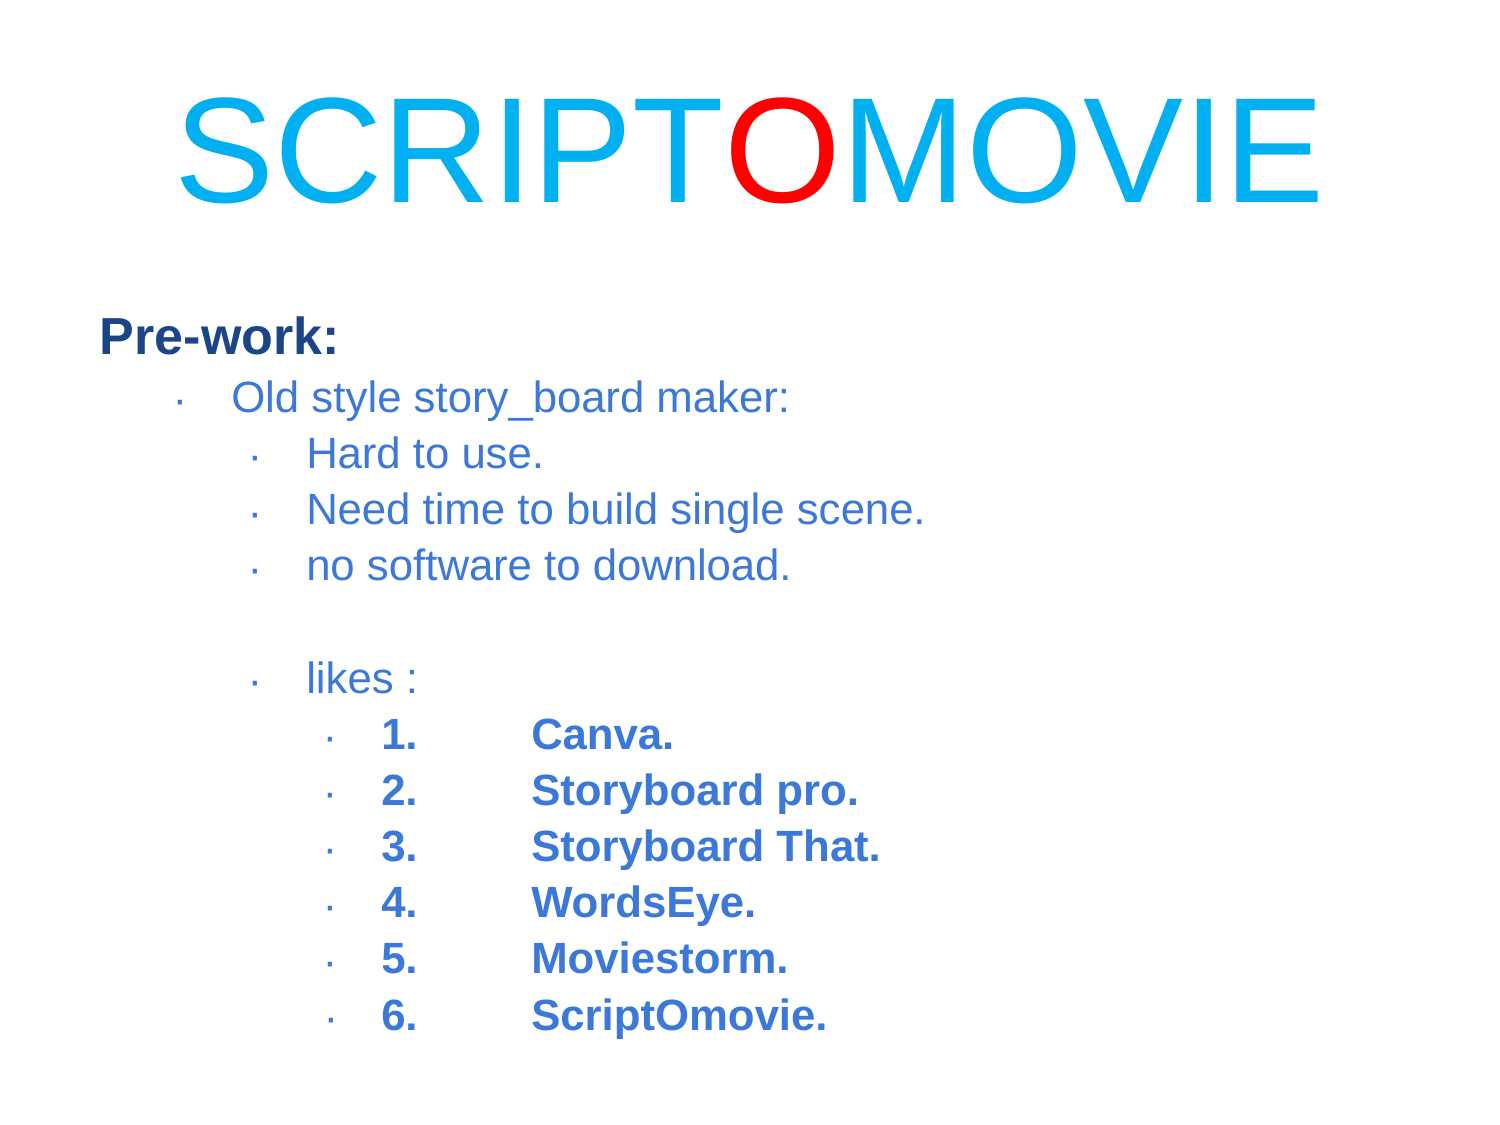

SCRIPTOMOVIE
Pre-work:
Old style story_board maker:
Hard to use.
Need time to build single scene.
no software to download.

likes :
1.	Canva.
2.	Storyboard pro.
3.	Storyboard That.
4.	WordsEye.
5.	Moviestorm.
6.	ScriptOmovie.